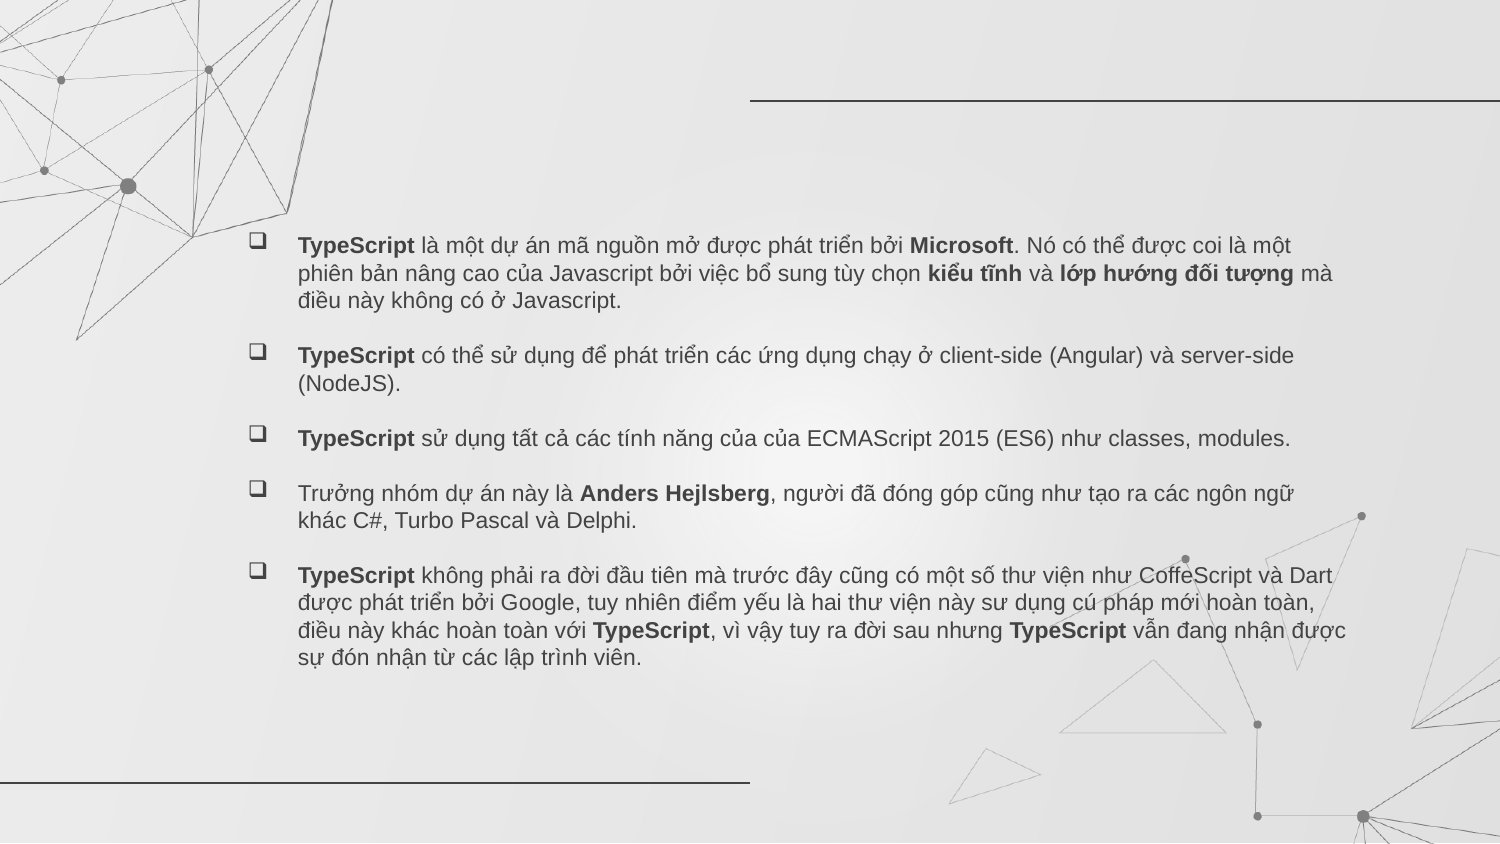

TypeScript là một dự án mã nguồn mở được phát triển bởi Microsoft. Nó có thể được coi là một phiên bản nâng cao của Javascript bởi việc bổ sung tùy chọn kiểu tĩnh và lớp hướng đối tượng mà điều này không có ở Javascript.

TypeScript có thể sử dụng để phát triển các ứng dụng chạy ở client-side (Angular) và server-side (NodeJS).

TypeScript sử dụng tất cả các tính năng của của ECMAScript 2015 (ES6) như classes, modules.

Trưởng nhóm dự án này là Anders Hejlsberg, người đã đóng góp cũng như tạo ra các ngôn ngữ khác C#, Turbo Pascal và Delphi.

TypeScript không phải ra đời đầu tiên mà trước đây cũng có một số thư viện như CoffeScript và Dart được phát triển bởi Google, tuy nhiên điểm yếu là hai thư viện này sư dụng cú pháp mới hoàn toàn, điều này khác hoàn toàn với TypeScript, vì vậy tuy ra đời sau nhưng TypeScript vẫn đang nhận được sự đón nhận từ các lập trình viên.